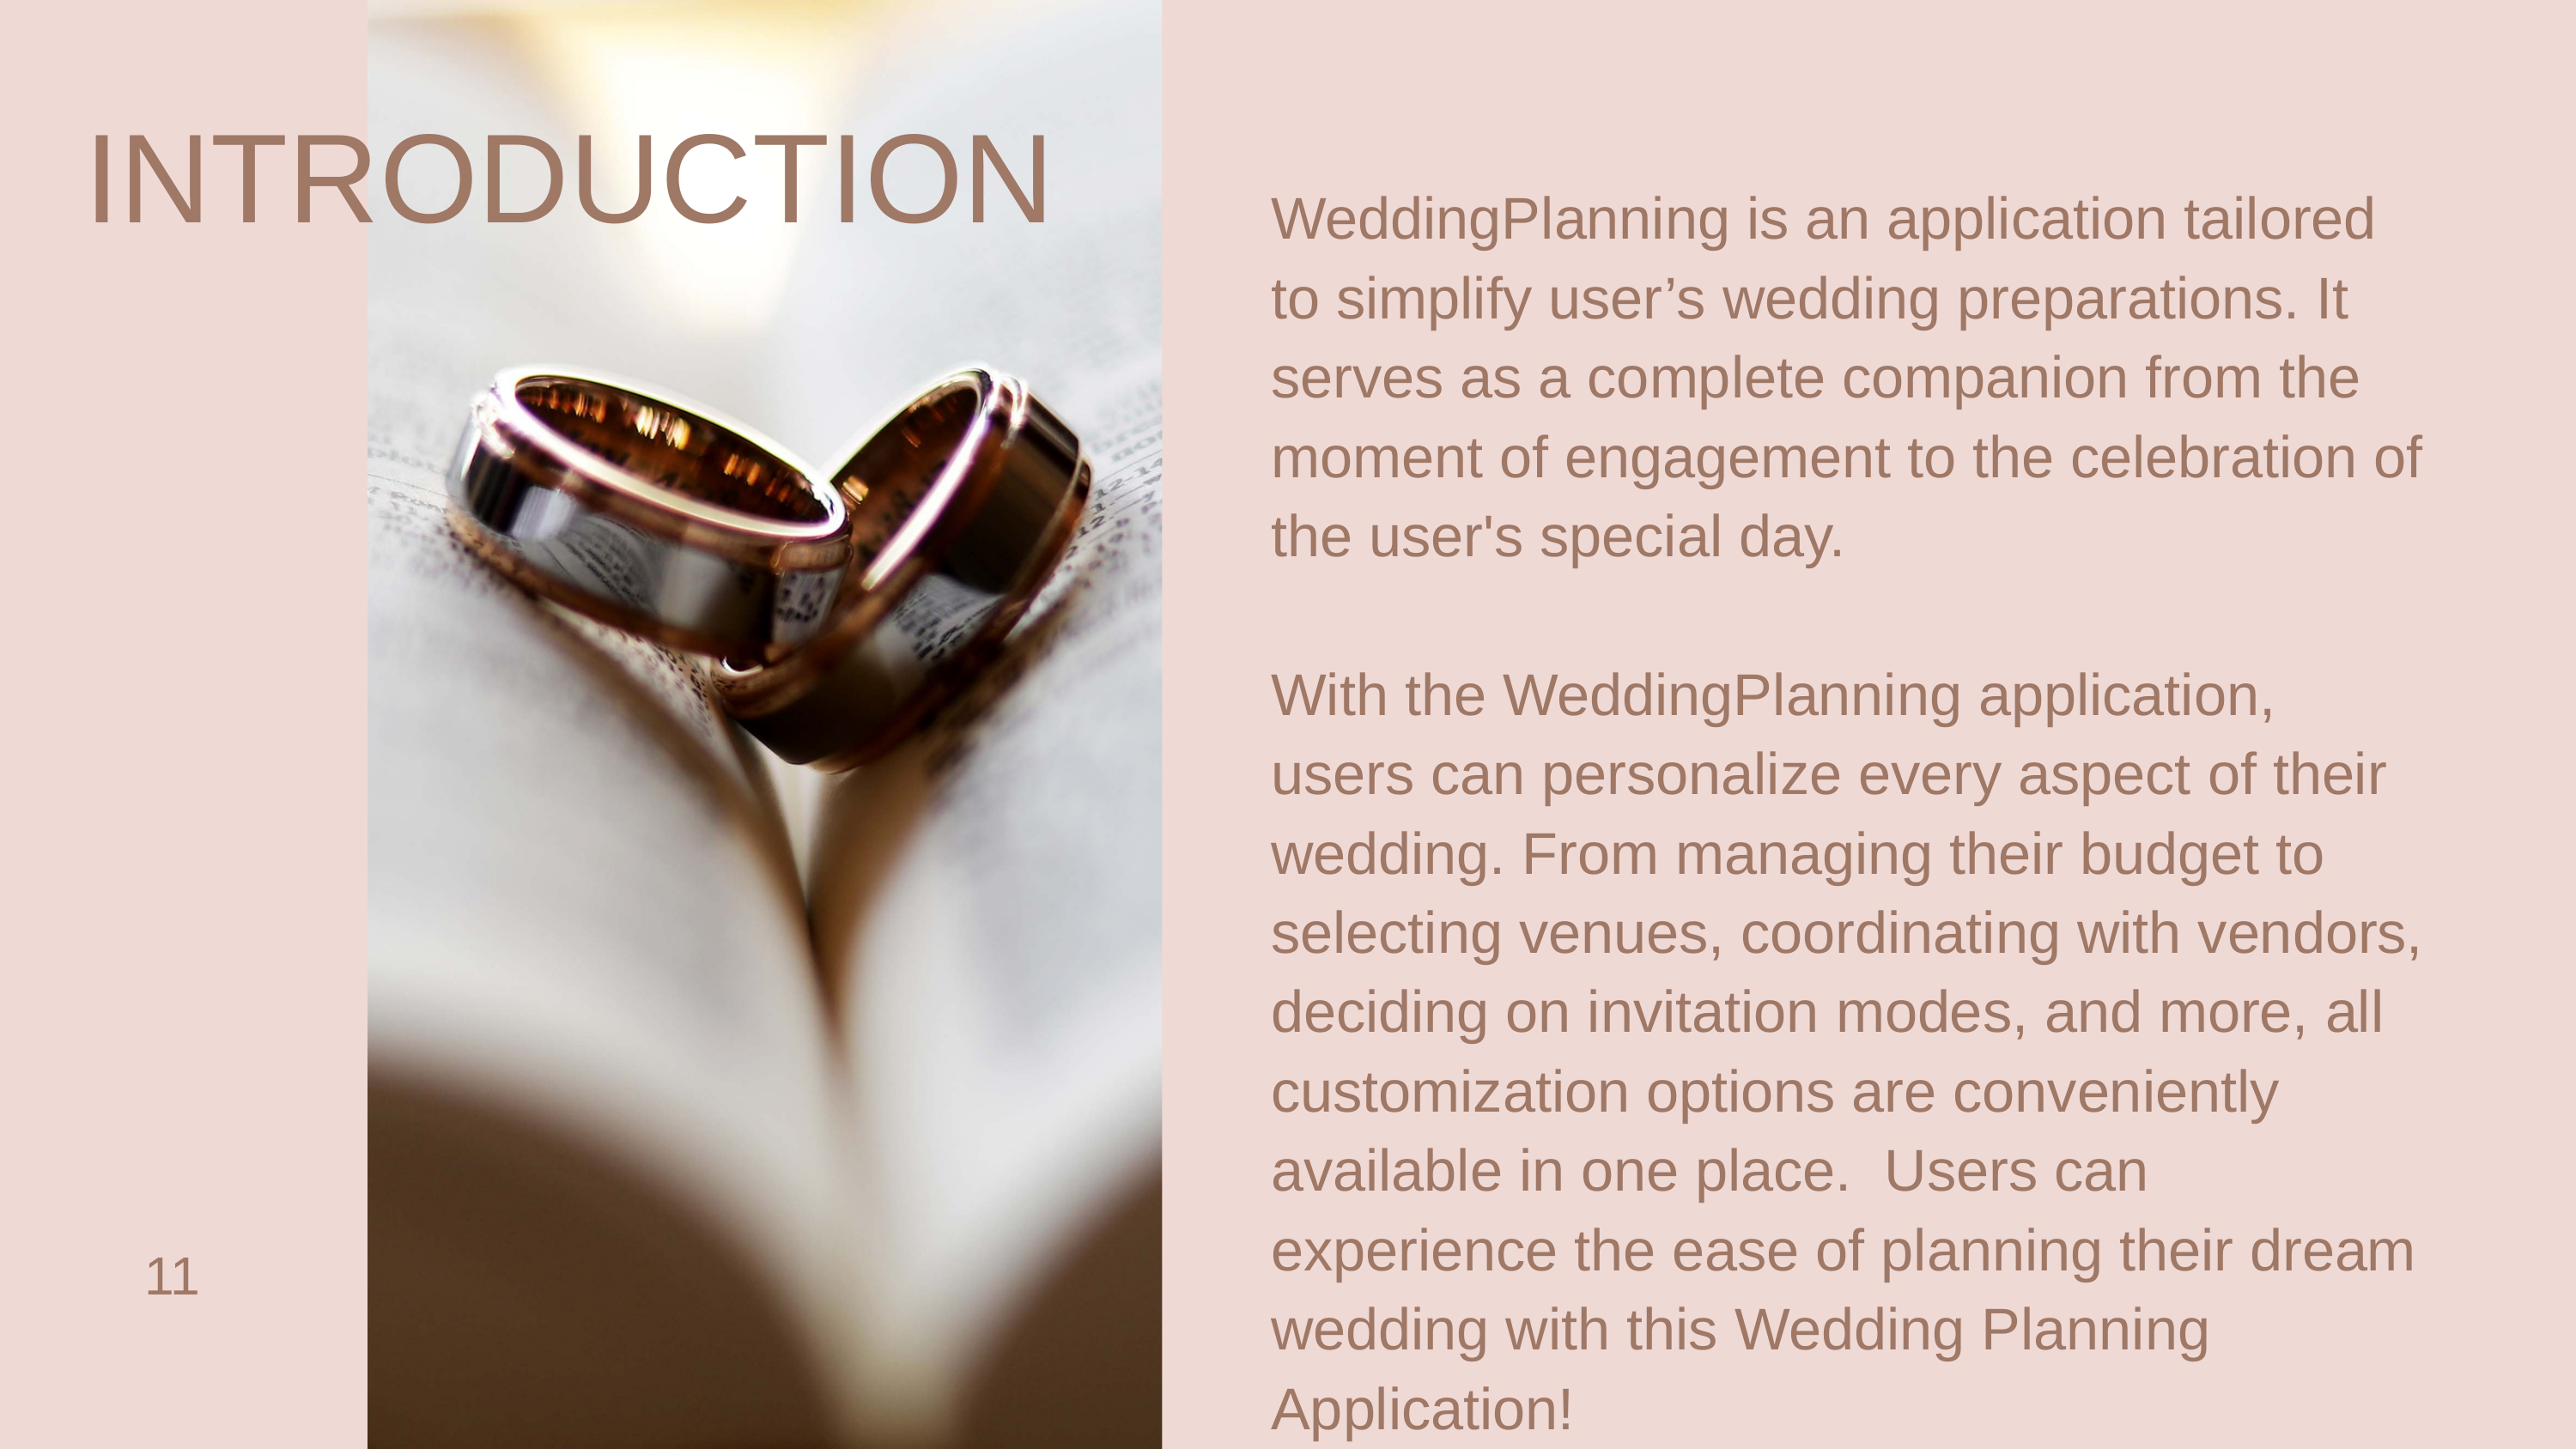

WeddingPlanning is an application tailored to simplify user’s wedding preparations. It serves as a complete companion from the moment of engagement to the celebration of the user's special day.

With the WeddingPlanning application, users can personalize every aspect of their wedding. From managing their budget to selecting venues, coordinating with vendors, deciding on invitation modes, and more, all customization options are conveniently available in one place.  Users can experience the ease of planning their dream wedding with this Wedding Planning Application!
INTRODUCTION
11